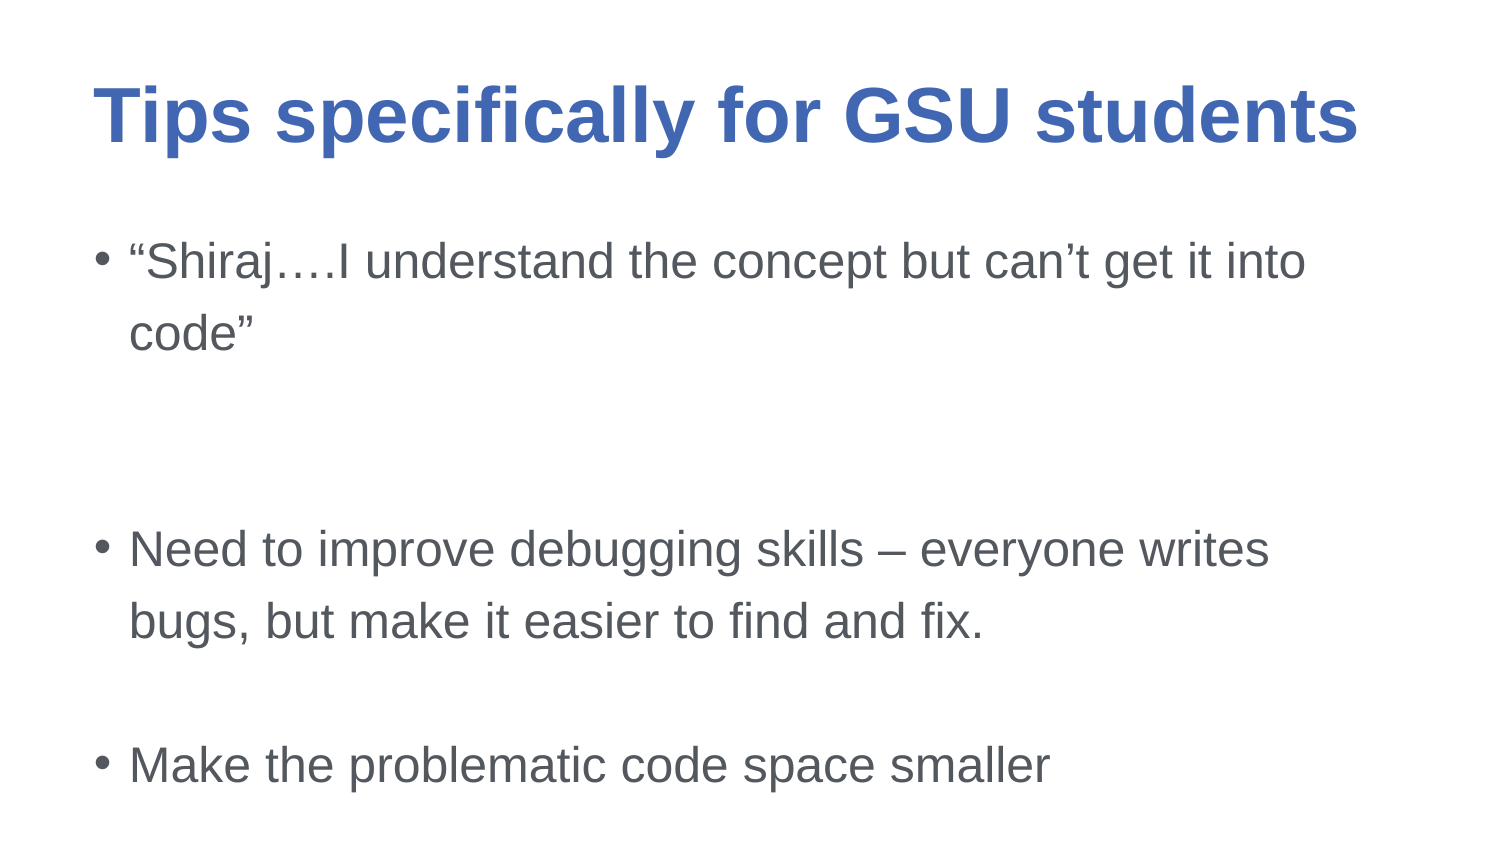

# Tips specifically for GSU students
“Shiraj….I understand the concept but can’t get it into code”

Need to improve debugging skills – everyone writes bugs, but make it easier to find and fix.

Make the problematic code space smaller